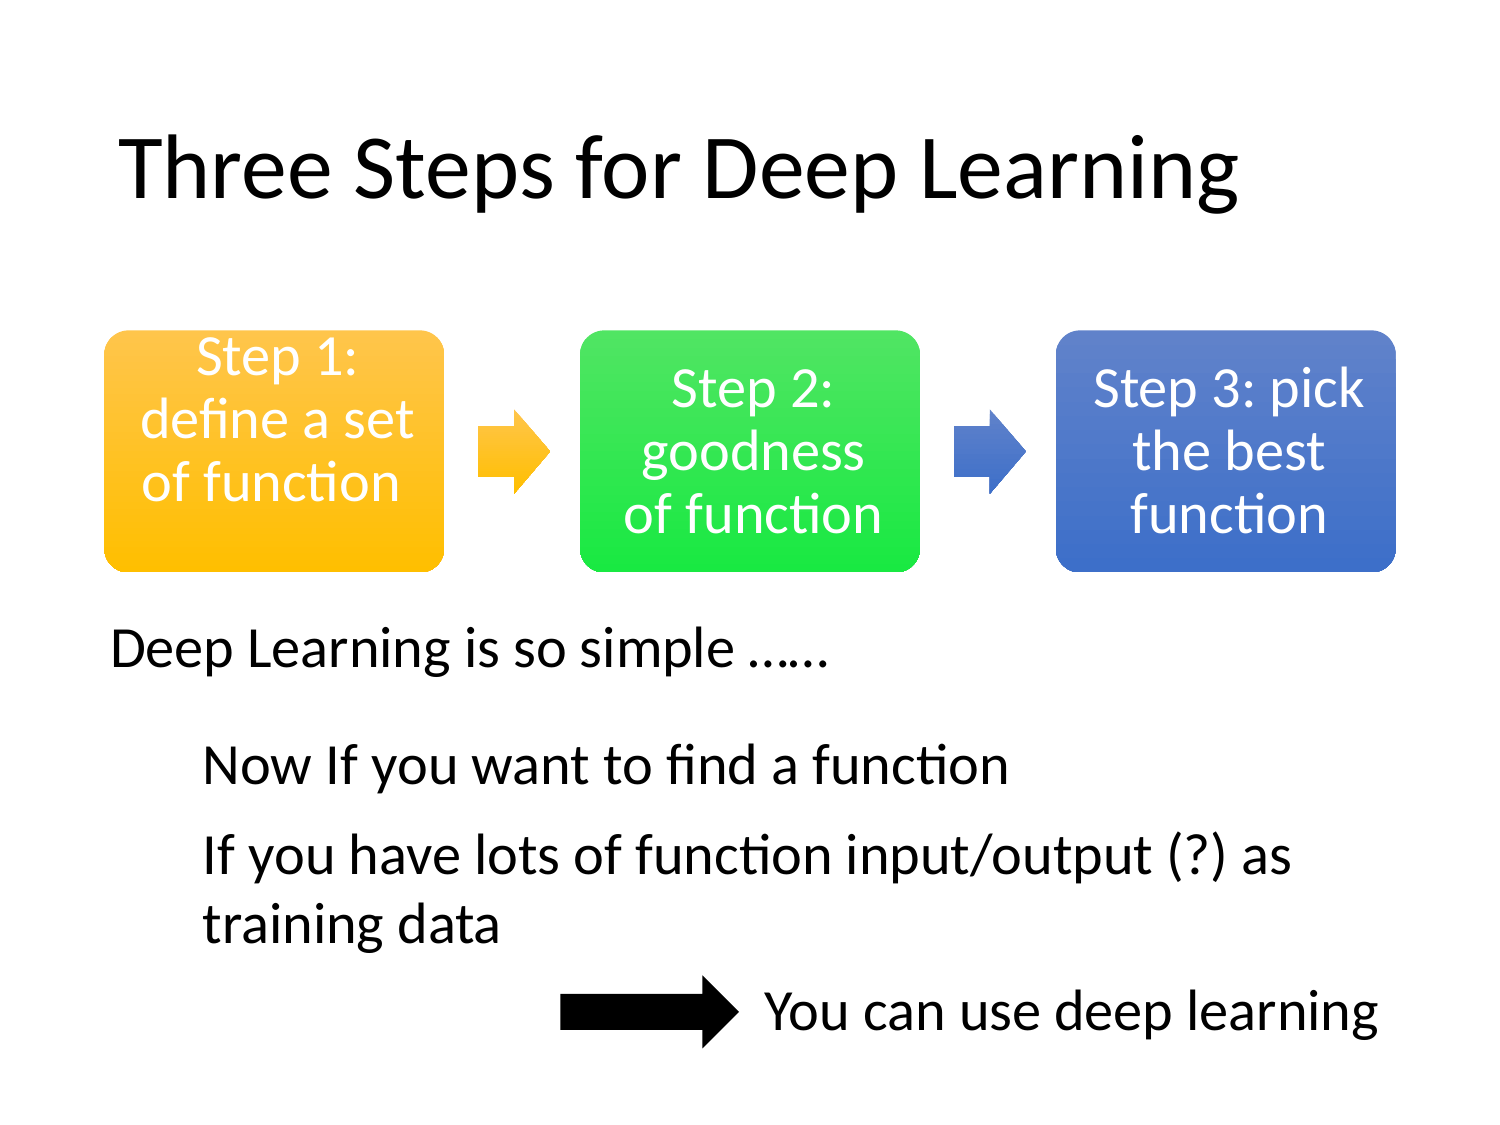

# Three Steps for Deep Learning
Step 1: define a set of function

Step 2: goodness of function

Step 3: pick the best function
Deep Learning is so simple ……
Now If you want to find a function
If you have lots of function input/output (?) as training data
You can use deep learning